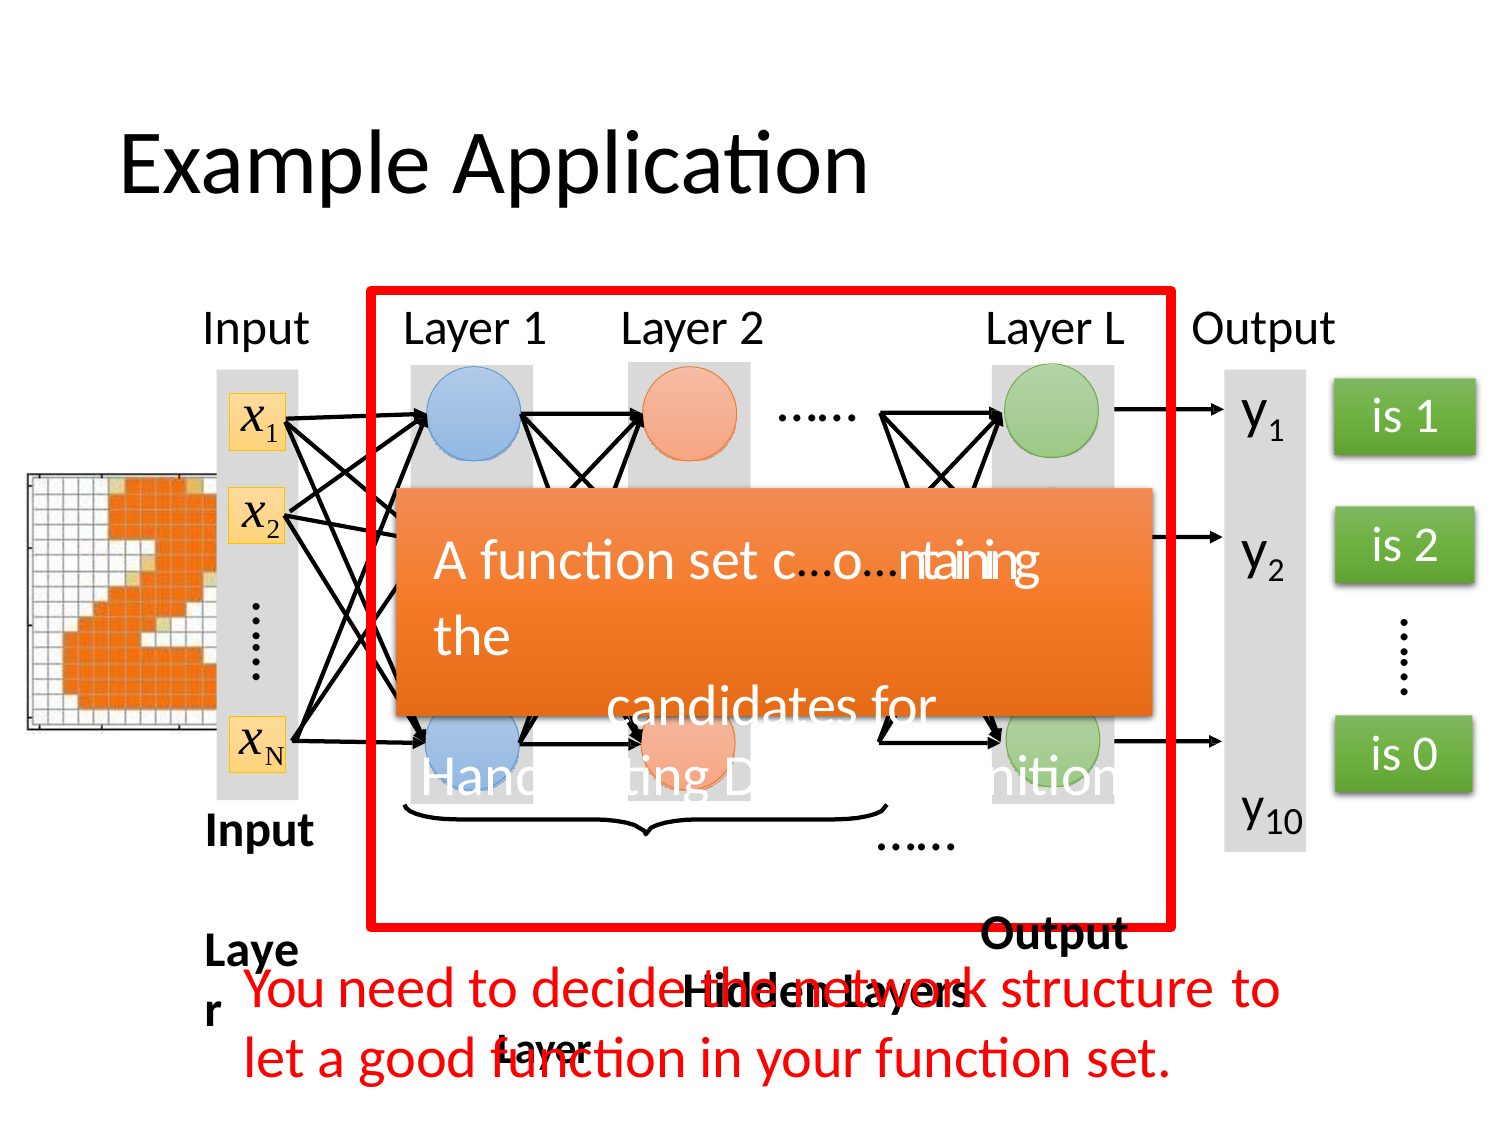

# Example Application

Input
Layer 1
Layer 2
Layer L
Output

……

“2”
y1

y2

y10

x1

is 1

x2

A function set c…o…ntaining  the
candidates for  Handwriting Digit Recognition
……
Output
Hidden Layers	Layer

is 2

……
……
……
……
……
……

xN

is 0

Input  Layer

You need to decide the network structure to
let a good function in your function set.